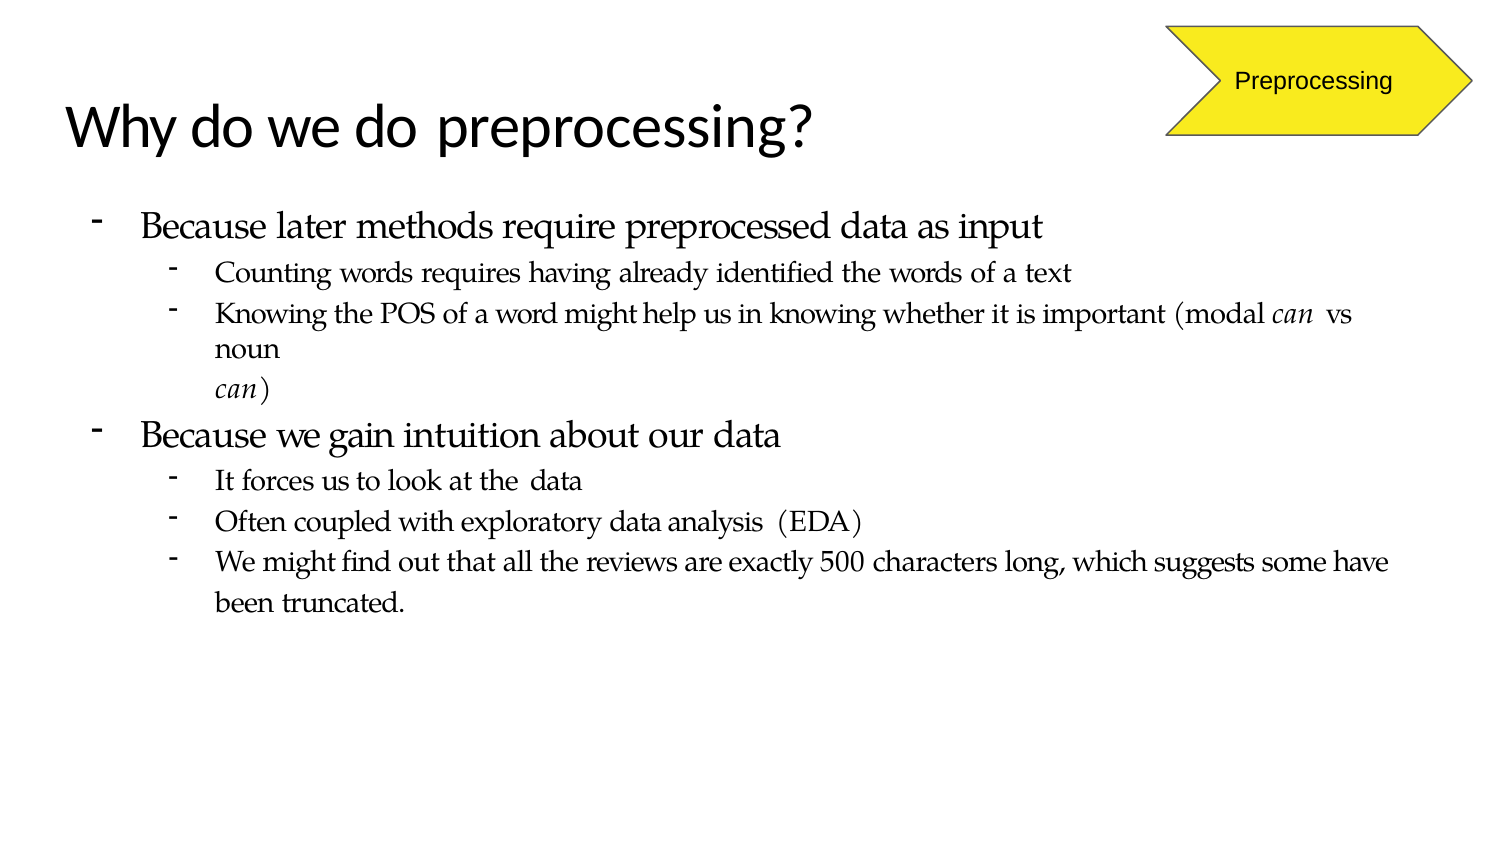

Preprocessing
# Why do we do preprocessing?
Because later methods require preprocessed data as input
Counting words requires having already identified the words of a text
Knowing the POS of a word might help us in knowing whether it is important (modal can vs noun
can)
Because we gain intuition about our data
It forces us to look at the data
Often coupled with exploratory data analysis (EDA)
We might find out that all the reviews are exactly 500 characters long, which suggests some have  been truncated.